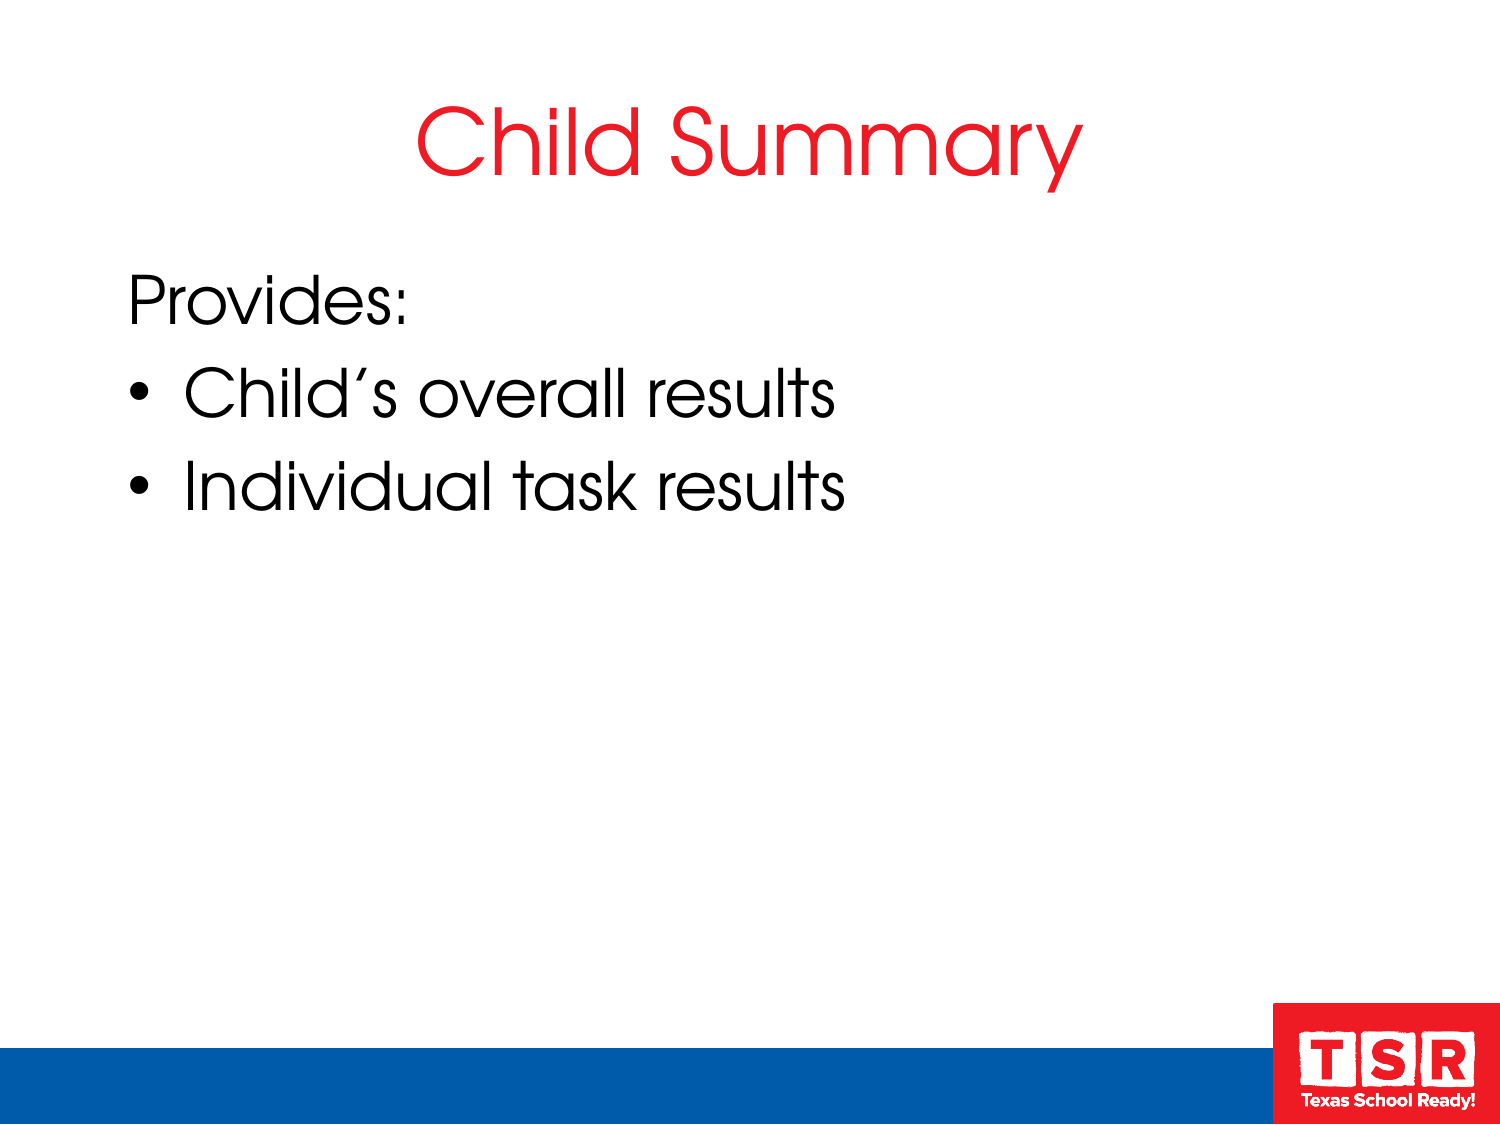

# Child Summary
Provides:
Child’s overall results
Individual task results